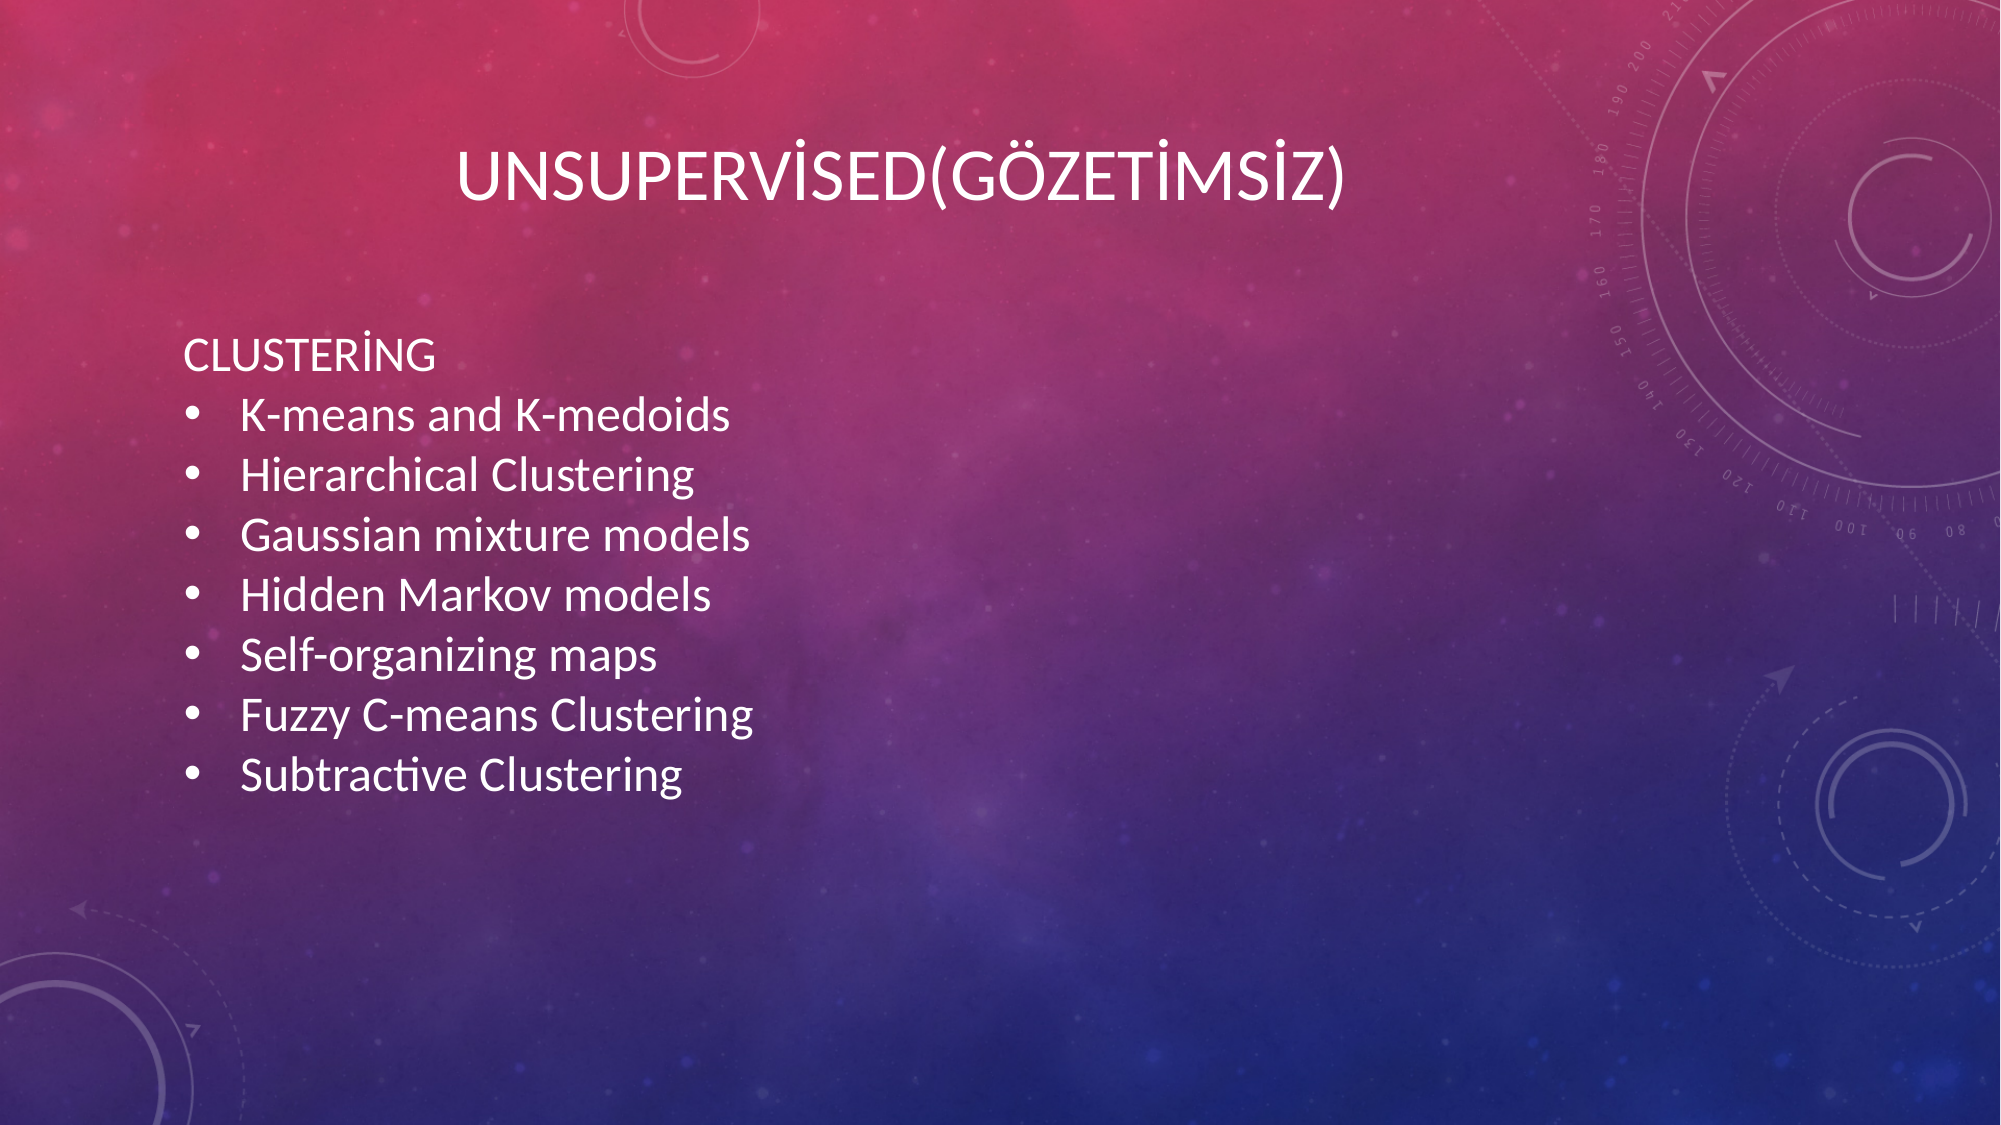

UNSUPERVİSED(GÖZETİMSİZ)

CLUSTERİNG
K-means and K-medoids
Hierarchical Clustering
Gaussian mixture models
Hidden Markov models
Self-organizing maps
Fuzzy C-means Clustering
Subtractive Clustering